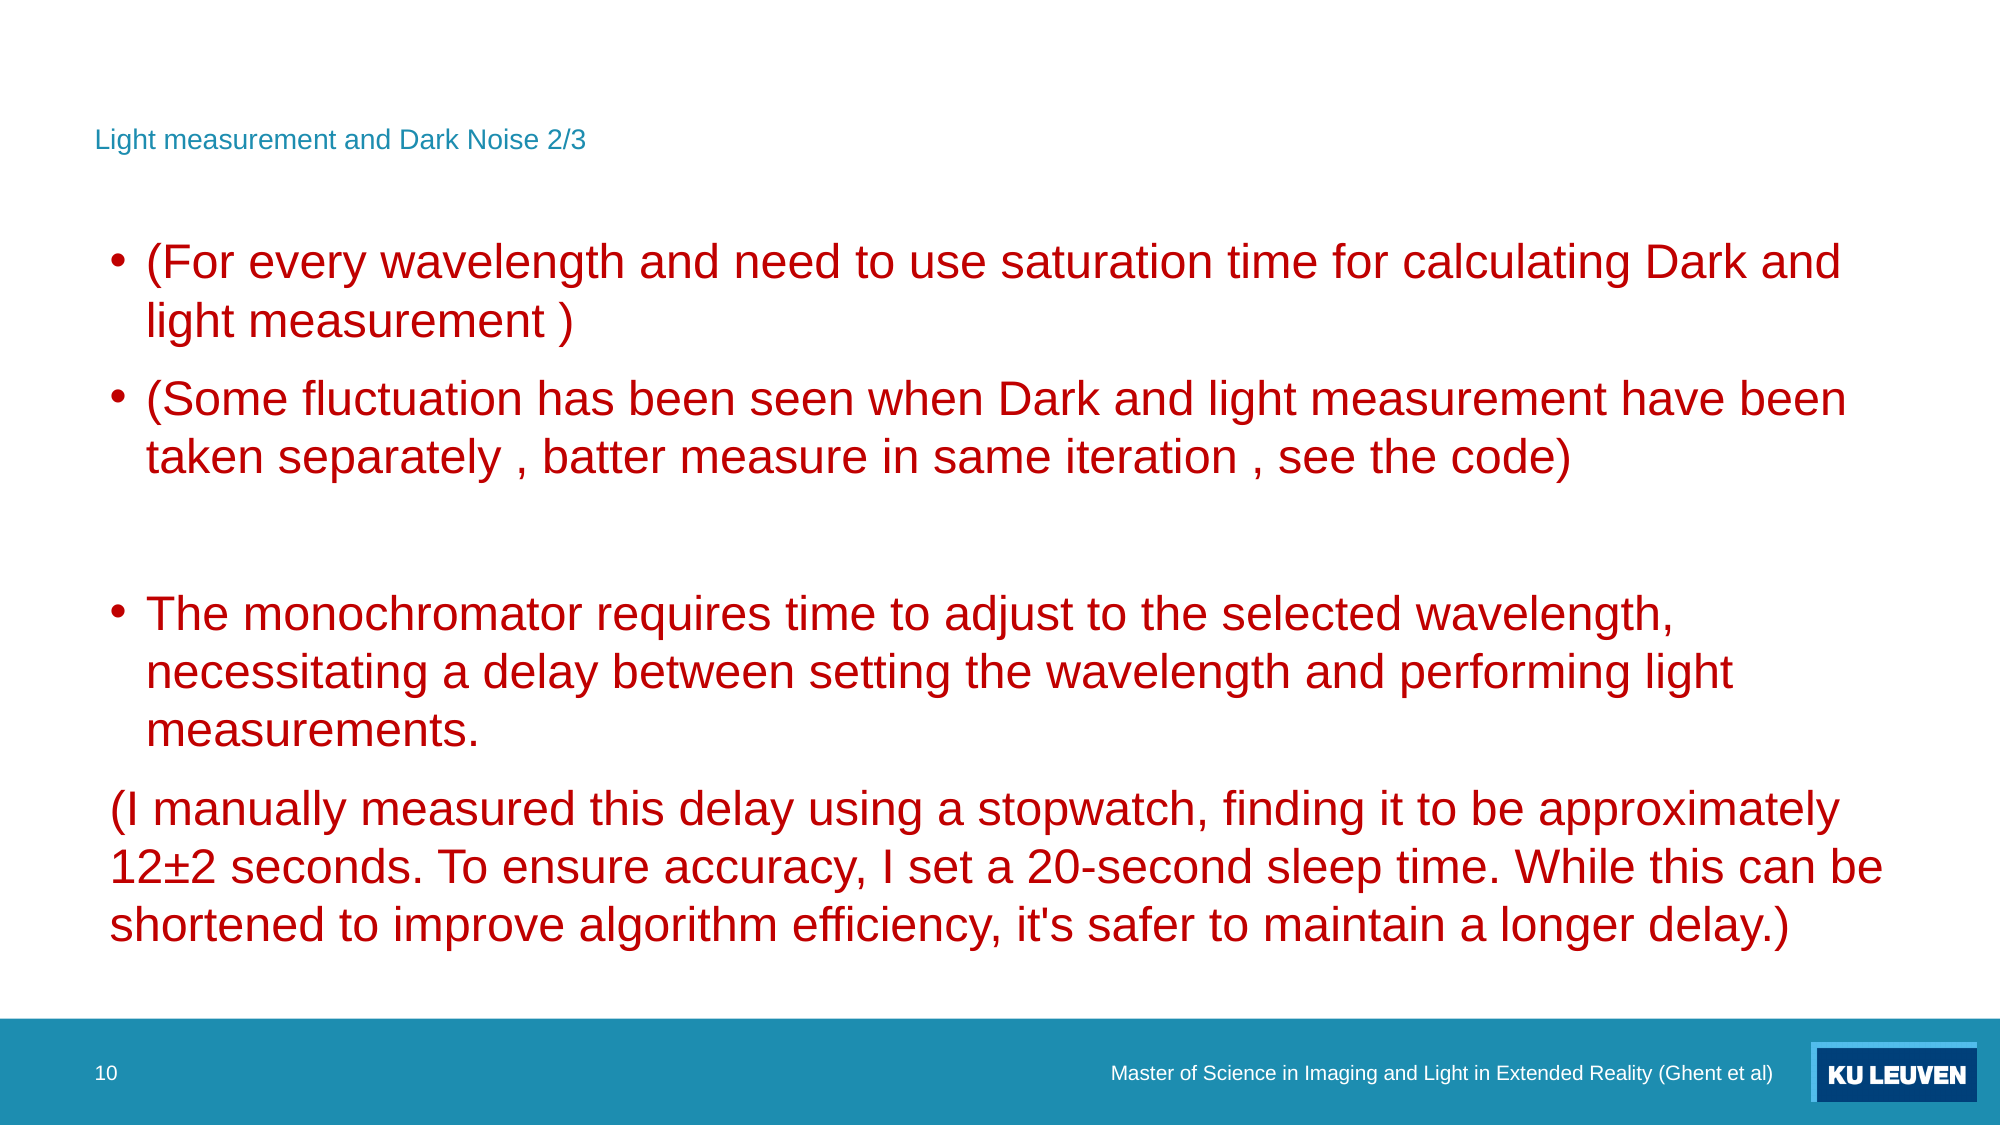

# Light measurement and Dark Noise 2/3
(For every wavelength and need to use saturation time for calculating Dark and light measurement )
(Some fluctuation has been seen when Dark and light measurement have been taken separately , batter measure in same iteration , see the code)

The monochromator requires time to adjust to the selected wavelength, necessitating a delay between setting the wavelength and performing light measurements.
(I manually measured this delay using a stopwatch, finding it to be approximately 12±2 seconds. To ensure accuracy, I set a 20-second sleep time. While this can be shortened to improve algorithm efficiency, it's safer to maintain a longer delay.)
10
Master of Science in Imaging and Light in Extended Reality (Ghent et al)